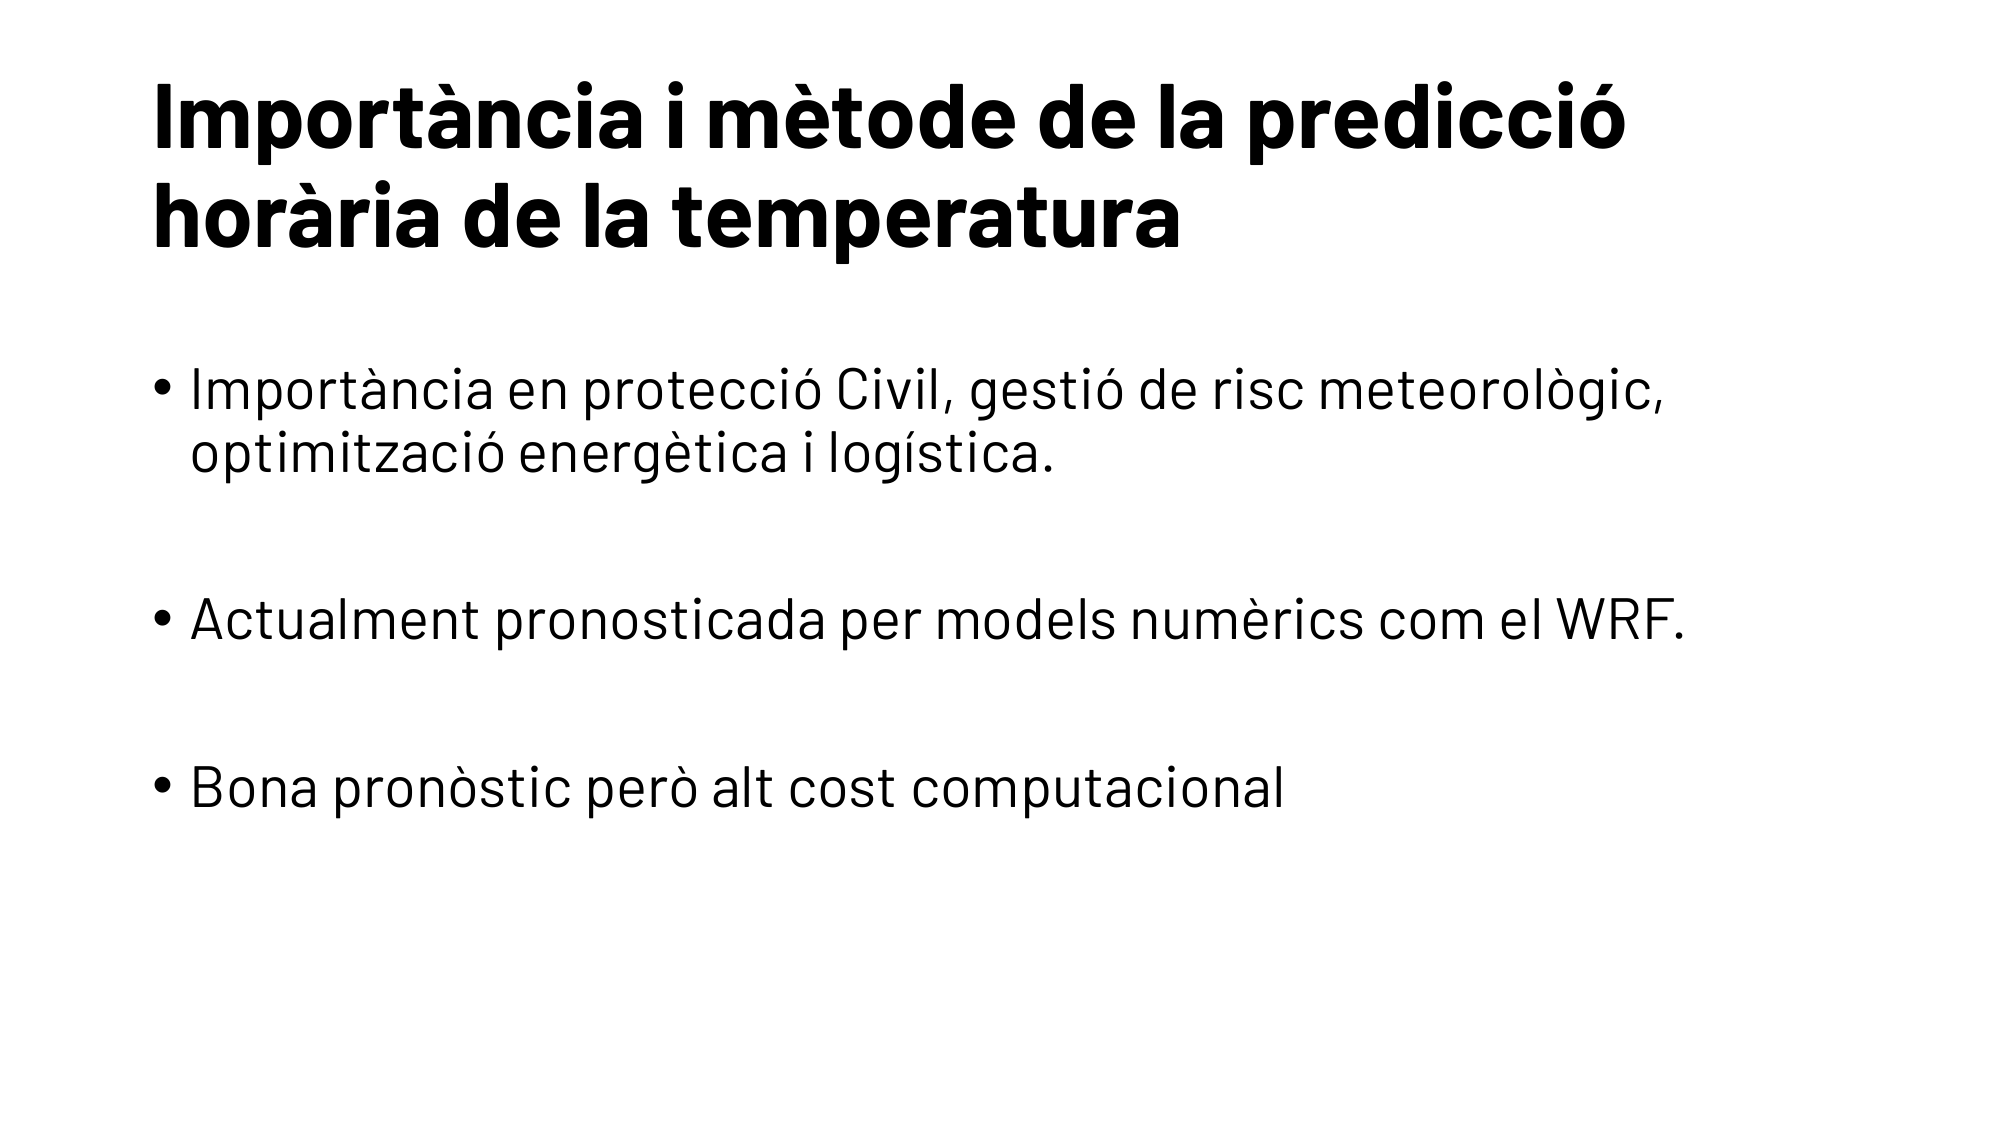

# Importància i mètode de la predicció horària de la temperatura
Importància en protecció Civil, gestió de risc meteorològic, optimització energètica i logística.

Actualment pronosticada per models numèrics com el WRF.

Bona pronòstic però alt cost computacional